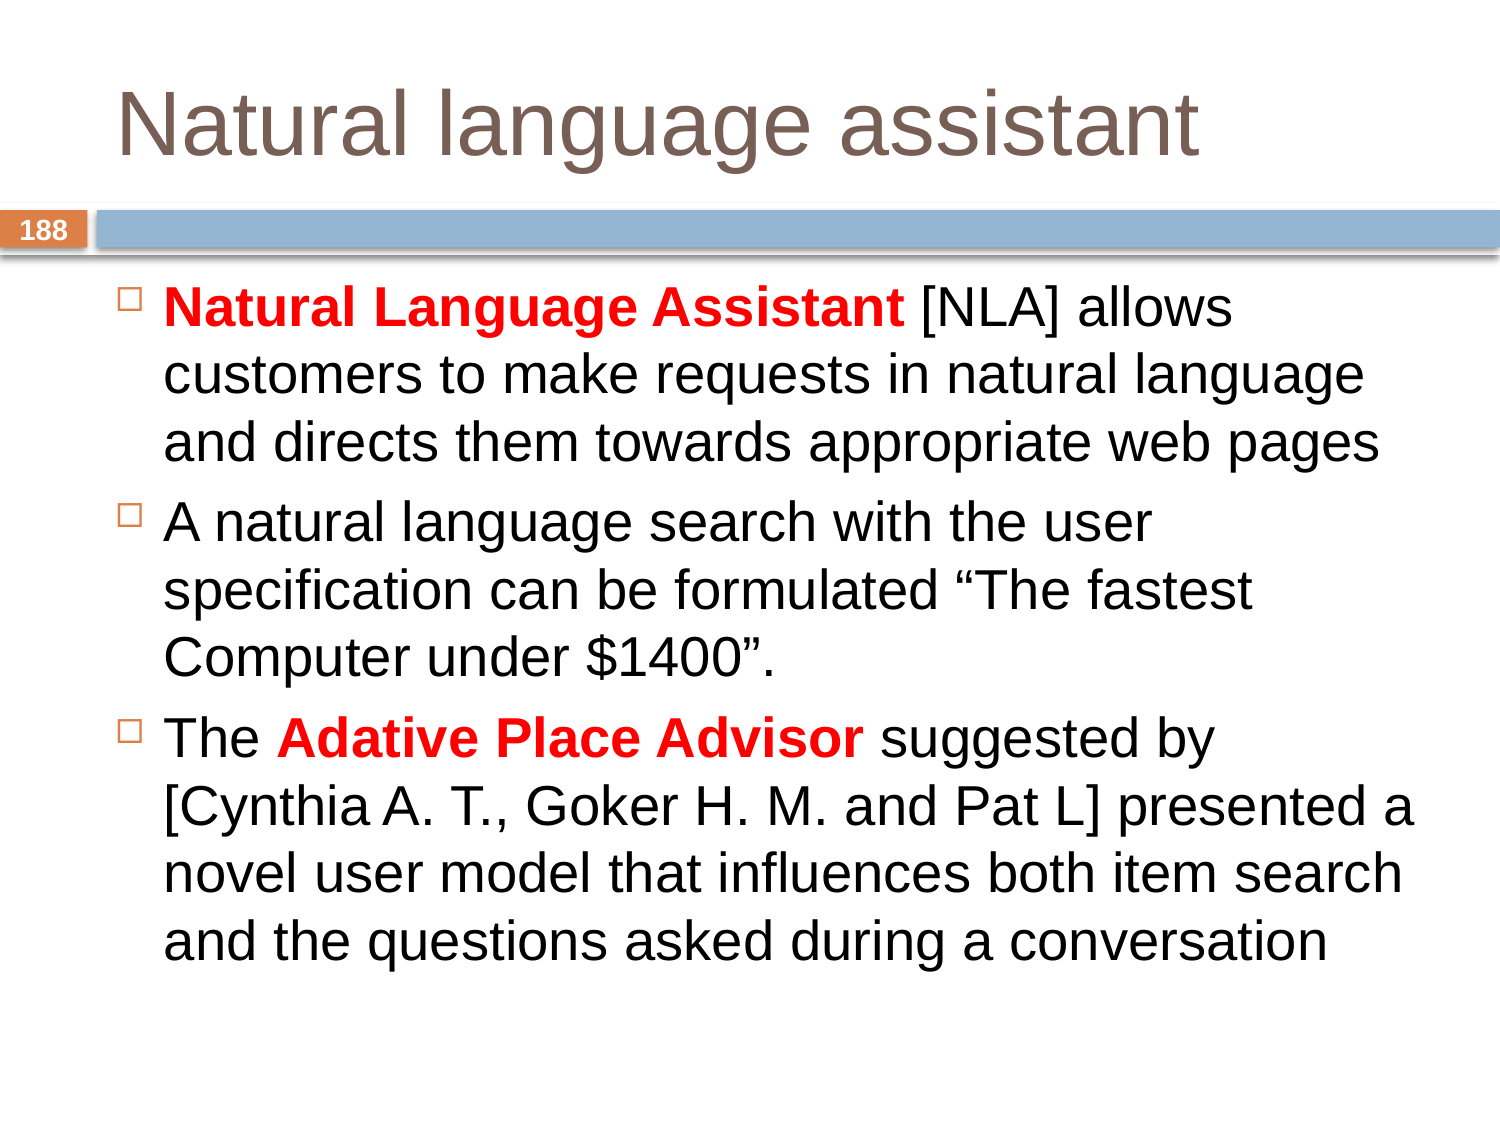

# Natural language assistant
188
Natural Language Assistant [NLA] allows customers to make requests in natural language and directs them towards appropriate web pages
A natural language search with the user specification can be formulated “The fastest Computer under $1400”.
The Adative Place Advisor suggested by [Cynthia A. T., Goker H. M. and Pat L] presented a novel user model that influences both item search and the questions asked during a conversation